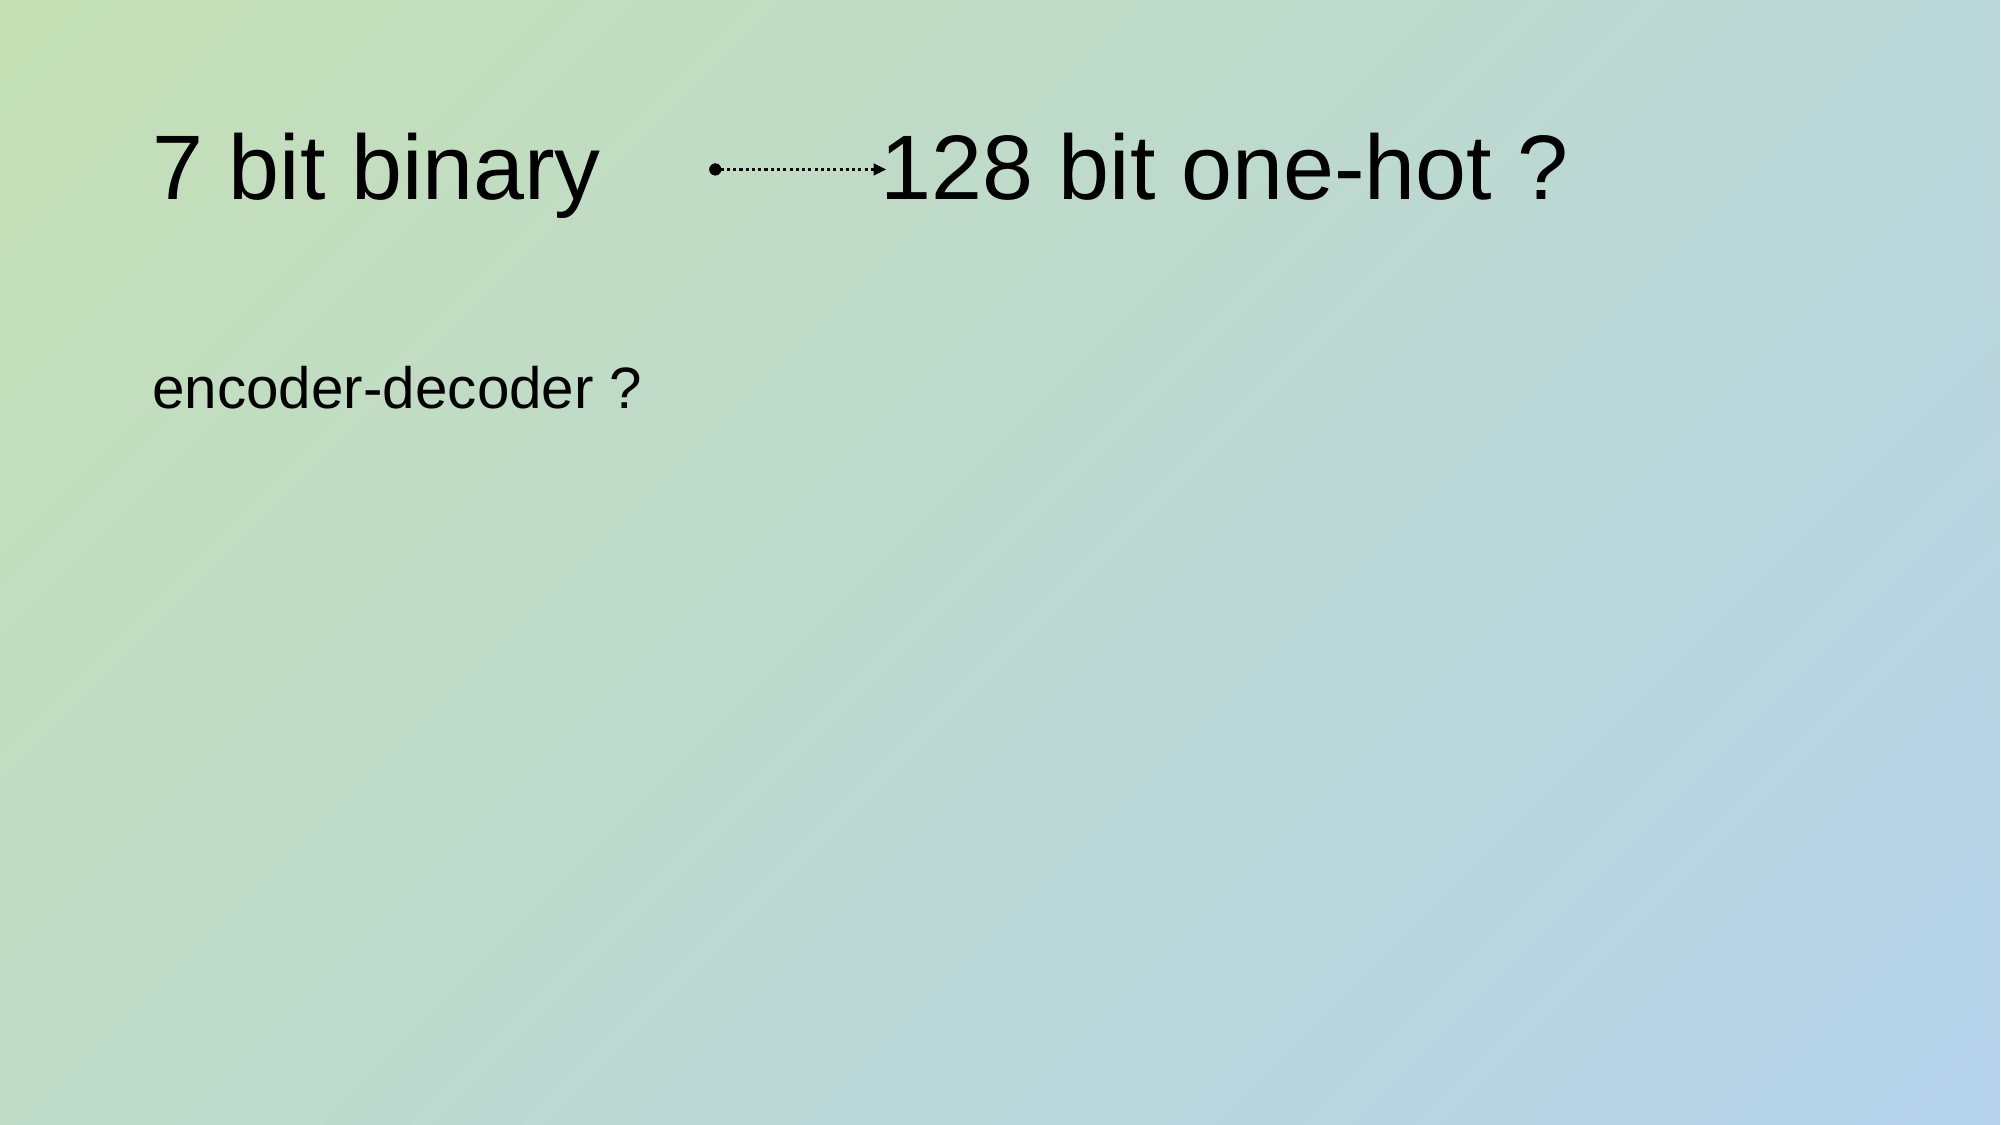

# 7 bit binary           128 bit one-hot ?
encoder-decoder ?